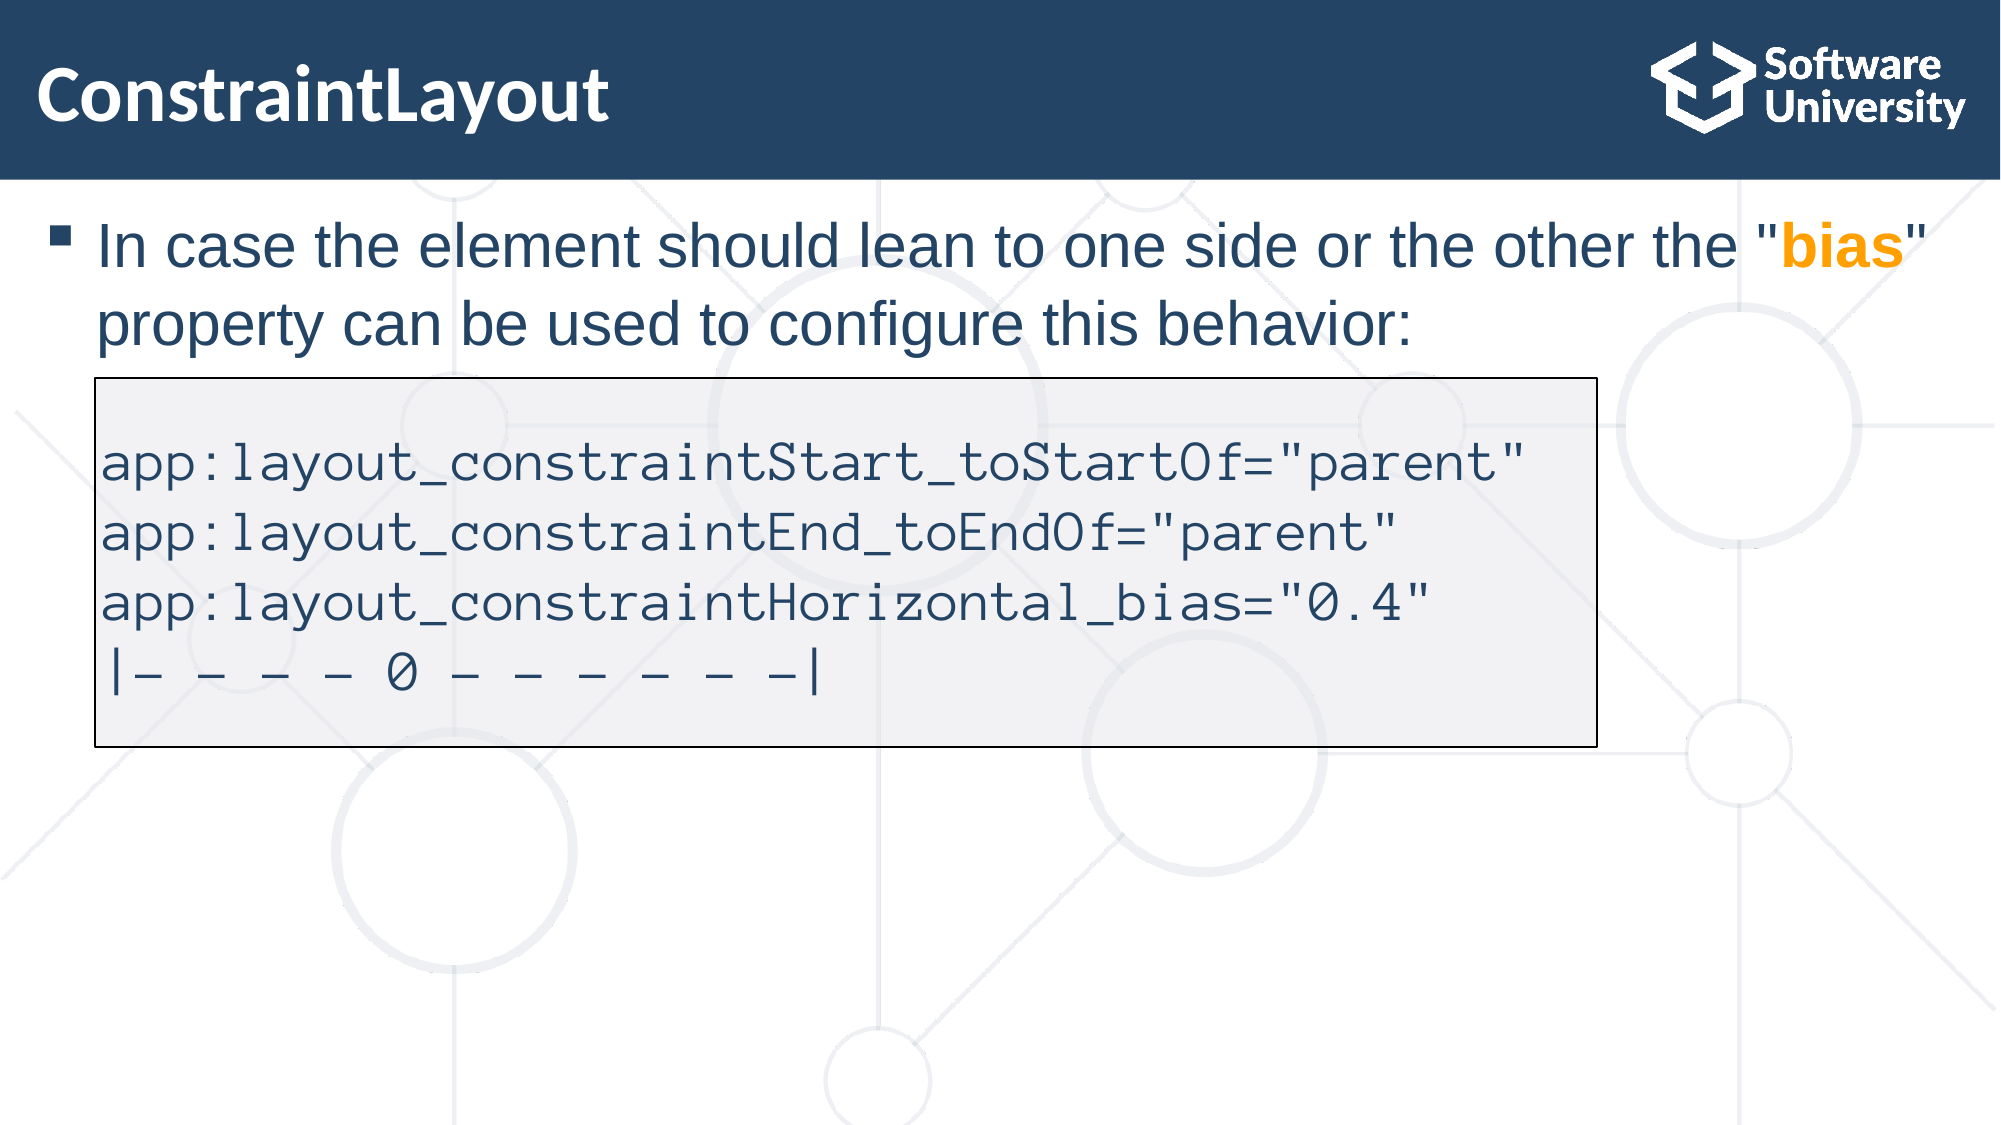

# ConstraintLayout
In case the element should lean to one side or the other the "bias" property can be used to configure this behavior:

app:layout_constraintStart_toStartOf="parent"
app:layout_constraintEnd_toEndOf="parent"
app:layout_constraintHorizontal_bias="0.4"
|- - - - 0 - - - - - -|